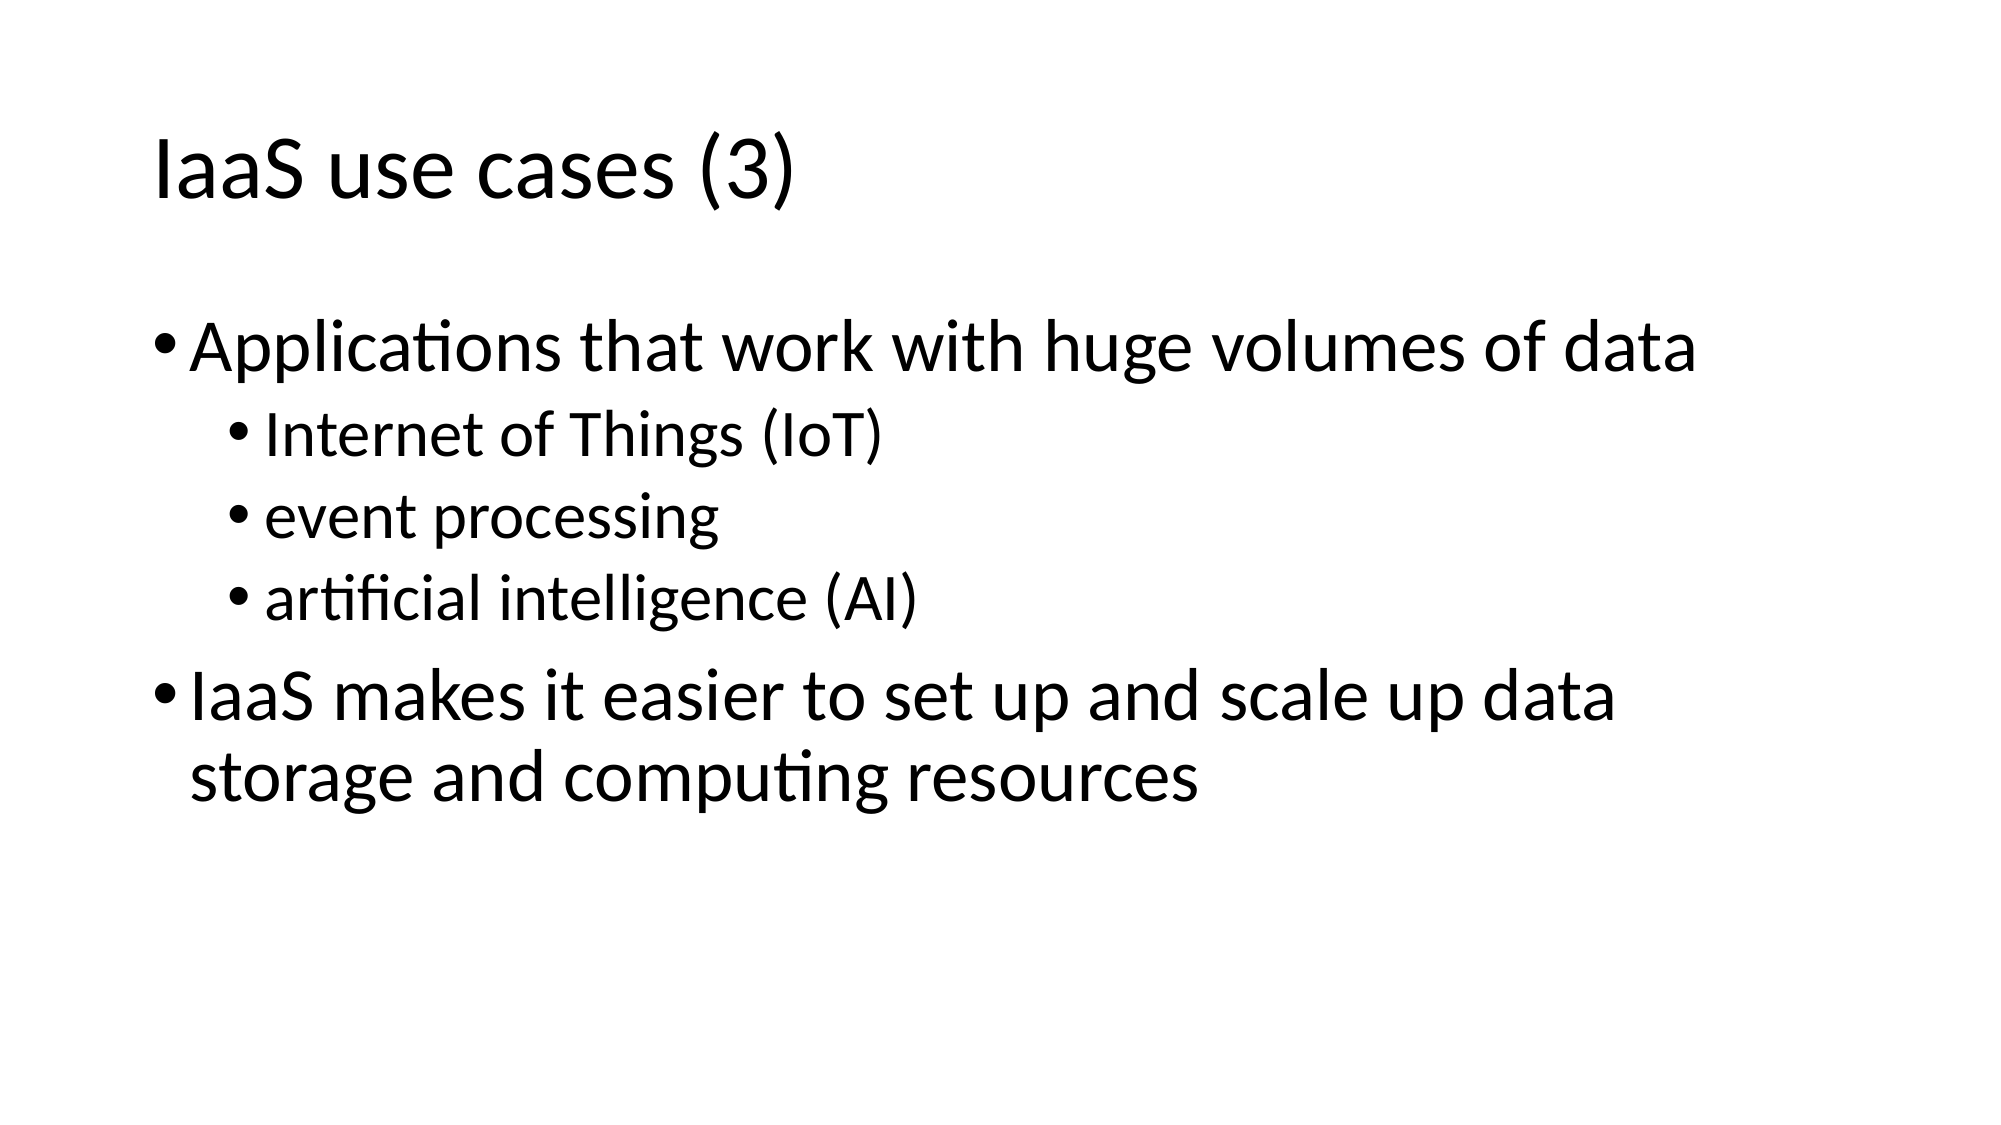

# IaaS use cases (3)
Applications that work with huge volumes of data
Internet of Things (IoT)
event processing
artificial intelligence (AI)
IaaS makes it easier to set up and scale up data storage and computing resources